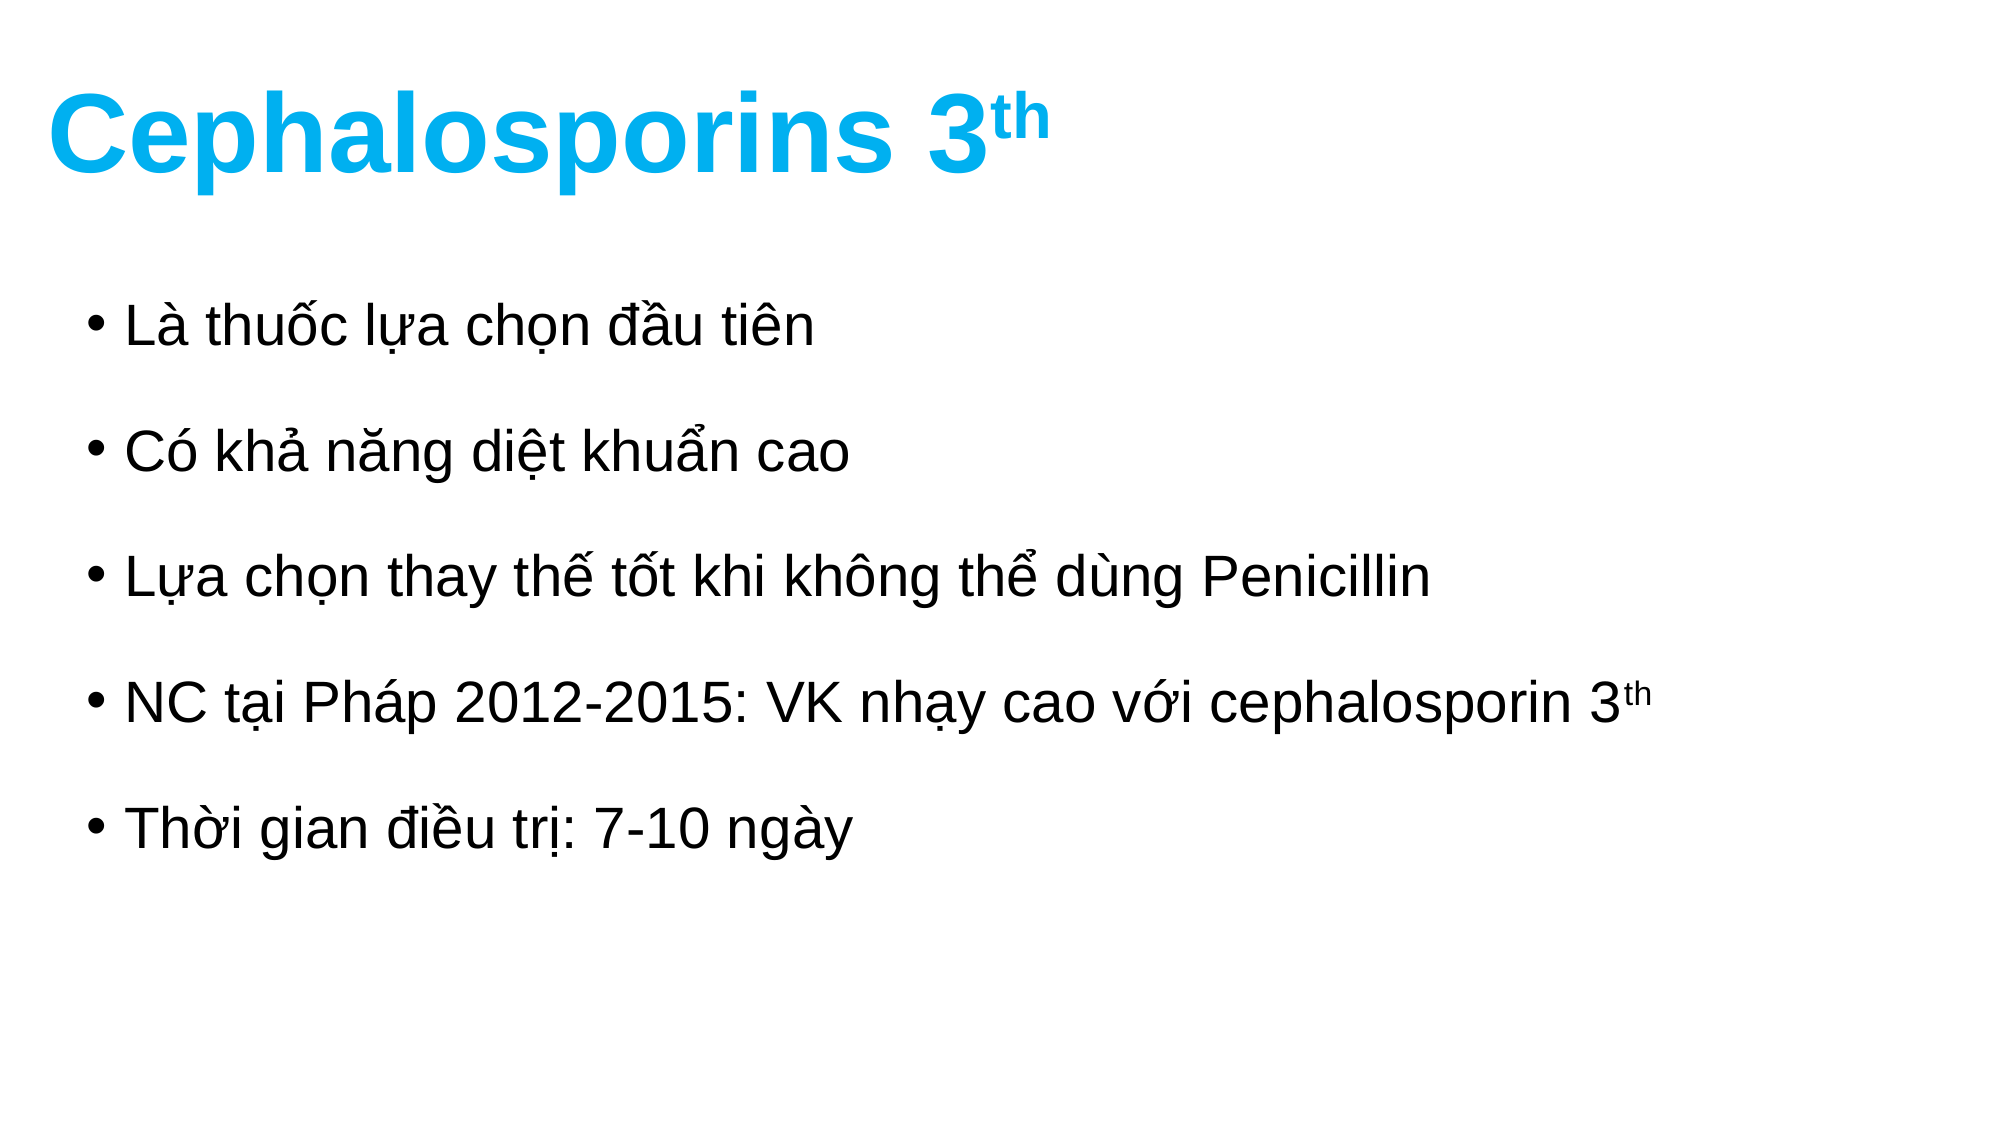

# Cephalosporins 3th
Là thuốc lựa chọn đầu tiên
Có khả năng diệt khuẩn cao
Lựa chọn thay thế tốt khi không thể dùng Penicillin
NC tại Pháp 2012-2015: VK nhạy cao với cephalosporin 3th
Thời gian điều trị: 7-10 ngày